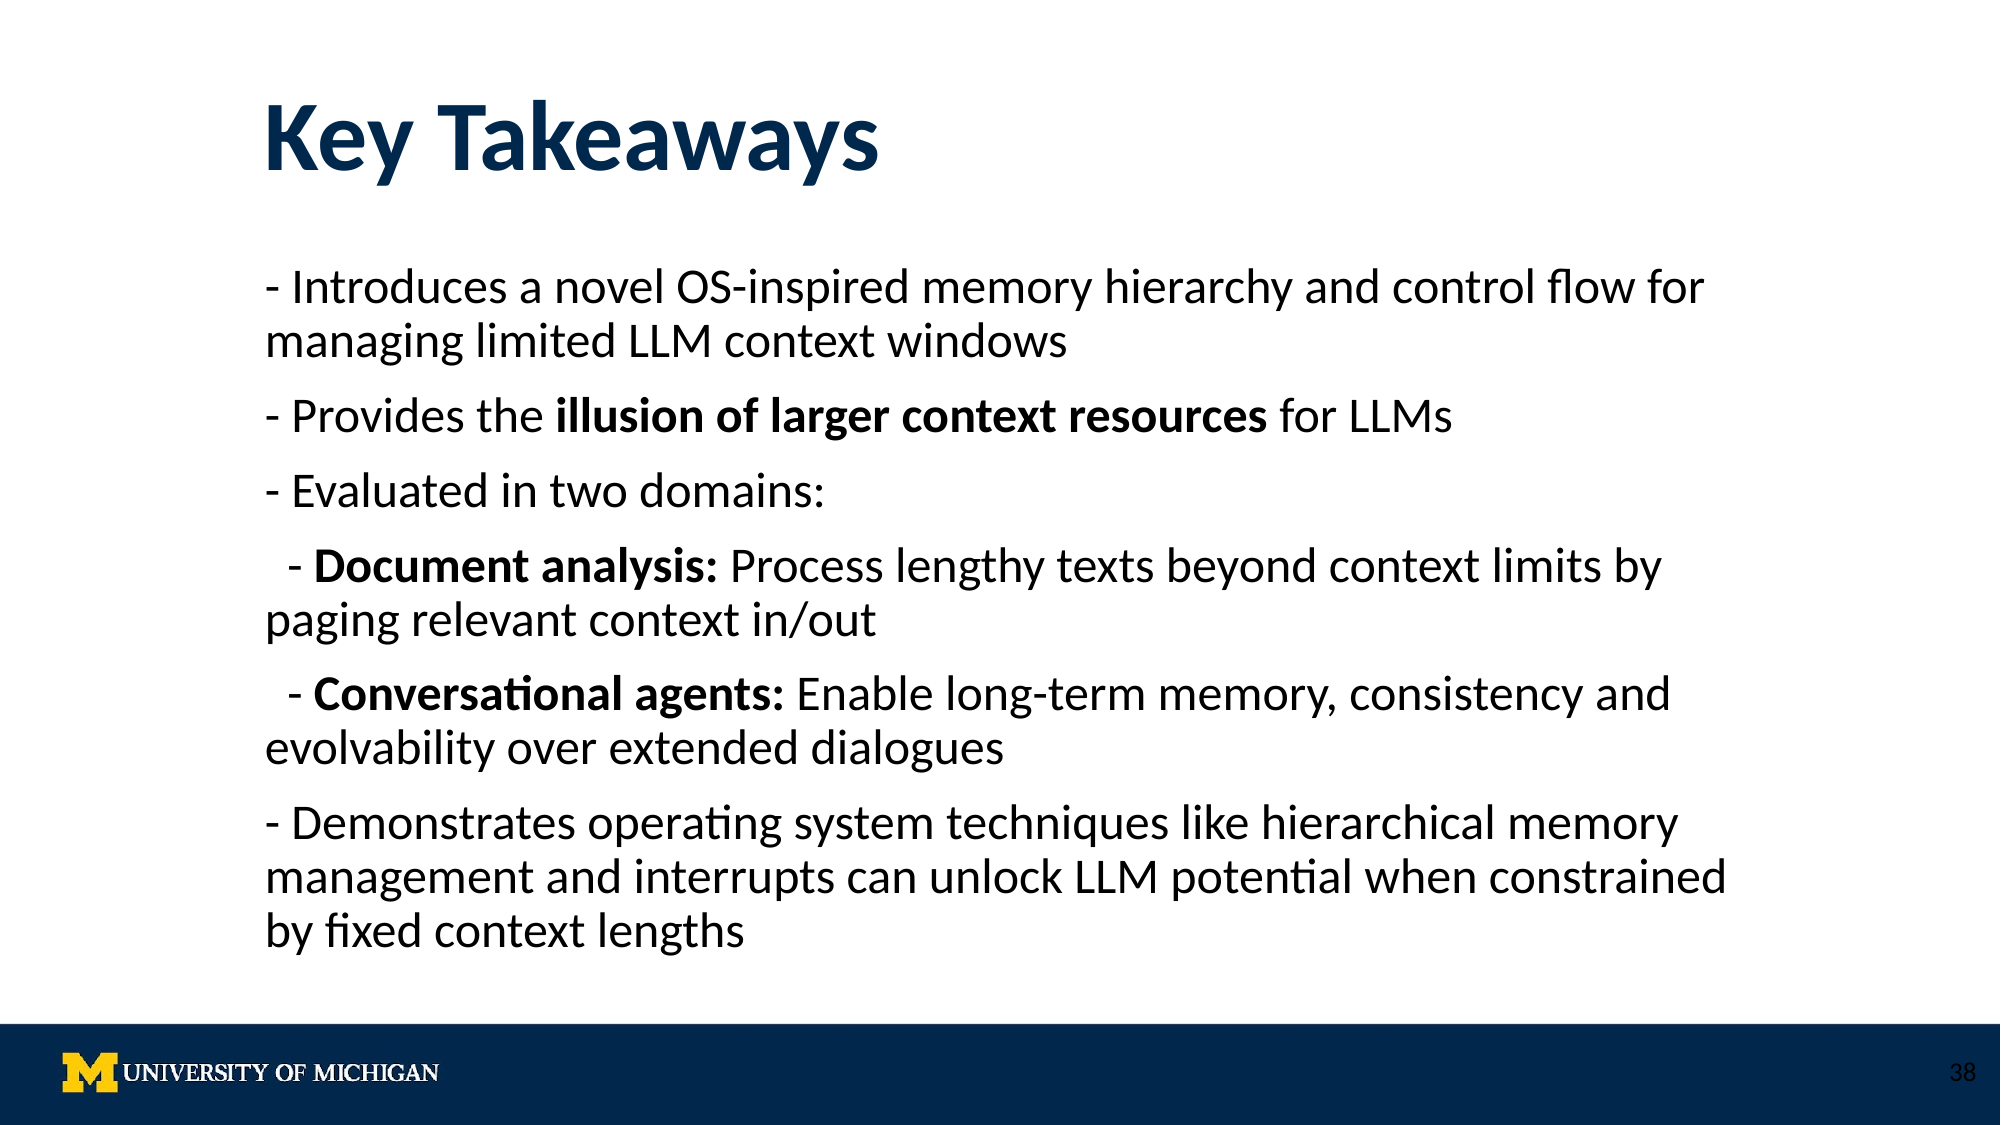

# Key Takeaways
- Introduces a novel OS-inspired memory hierarchy and control flow for managing limited LLM context windows
- Provides the illusion of larger context resources for LLMs
- Evaluated in two domains:
  - Document analysis: Process lengthy texts beyond context limits by paging relevant context in/out
  - Conversational agents: Enable long-term memory, consistency and evolvability over extended dialogues
- Demonstrates operating system techniques like hierarchical memory management and interrupts can unlock LLM potential when constrained by fixed context lengths

38